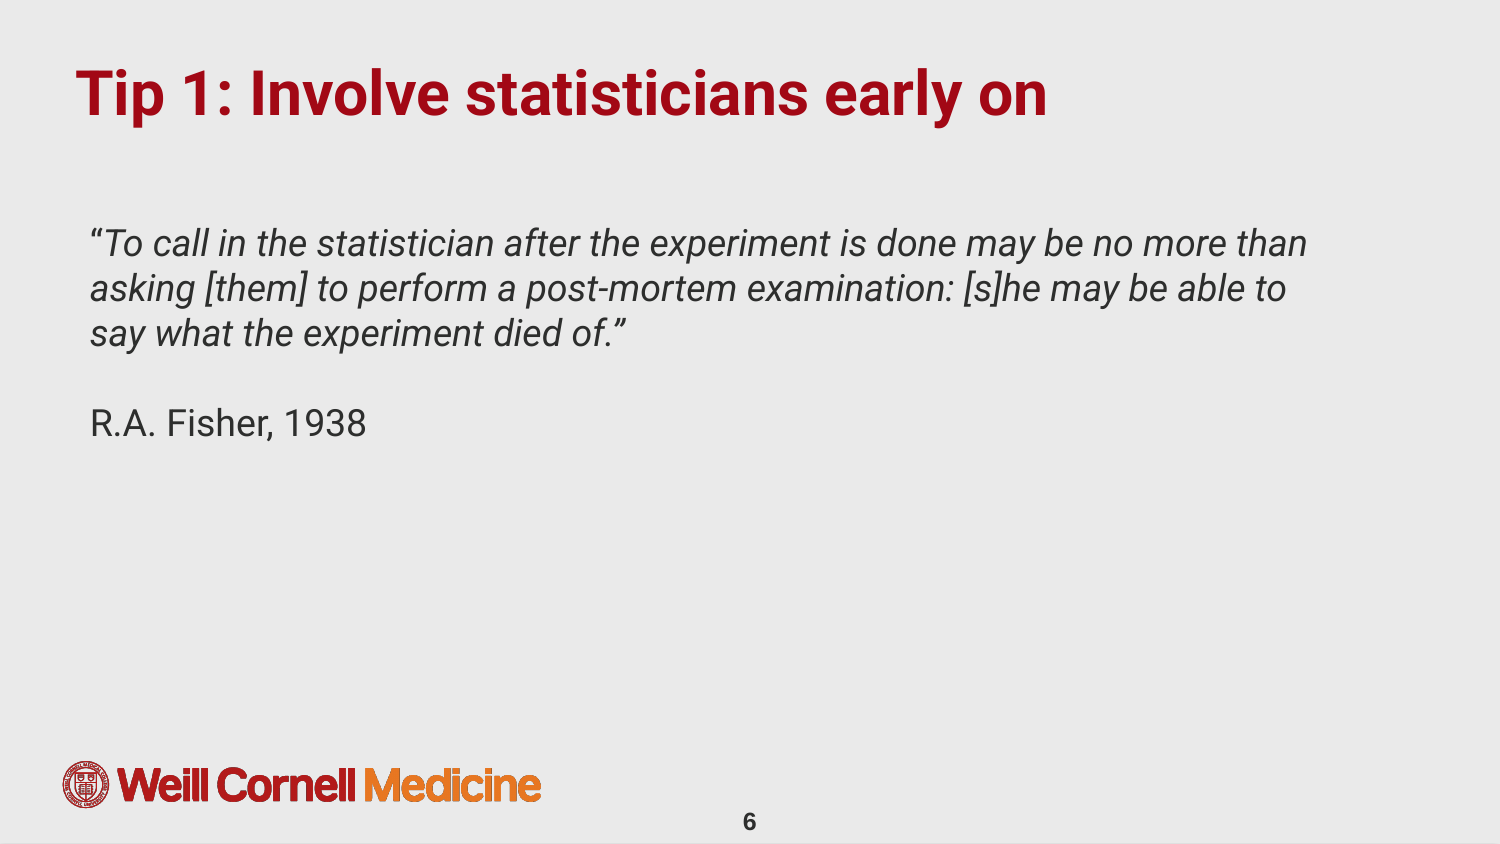

# Tip 1: Involve statisticians early on
“To call in the statistician after the experiment is done may be no more than asking [them] to perform a post-mortem examination: [s]he may be able to say what the experiment died of.”

R.A. Fisher, 1938